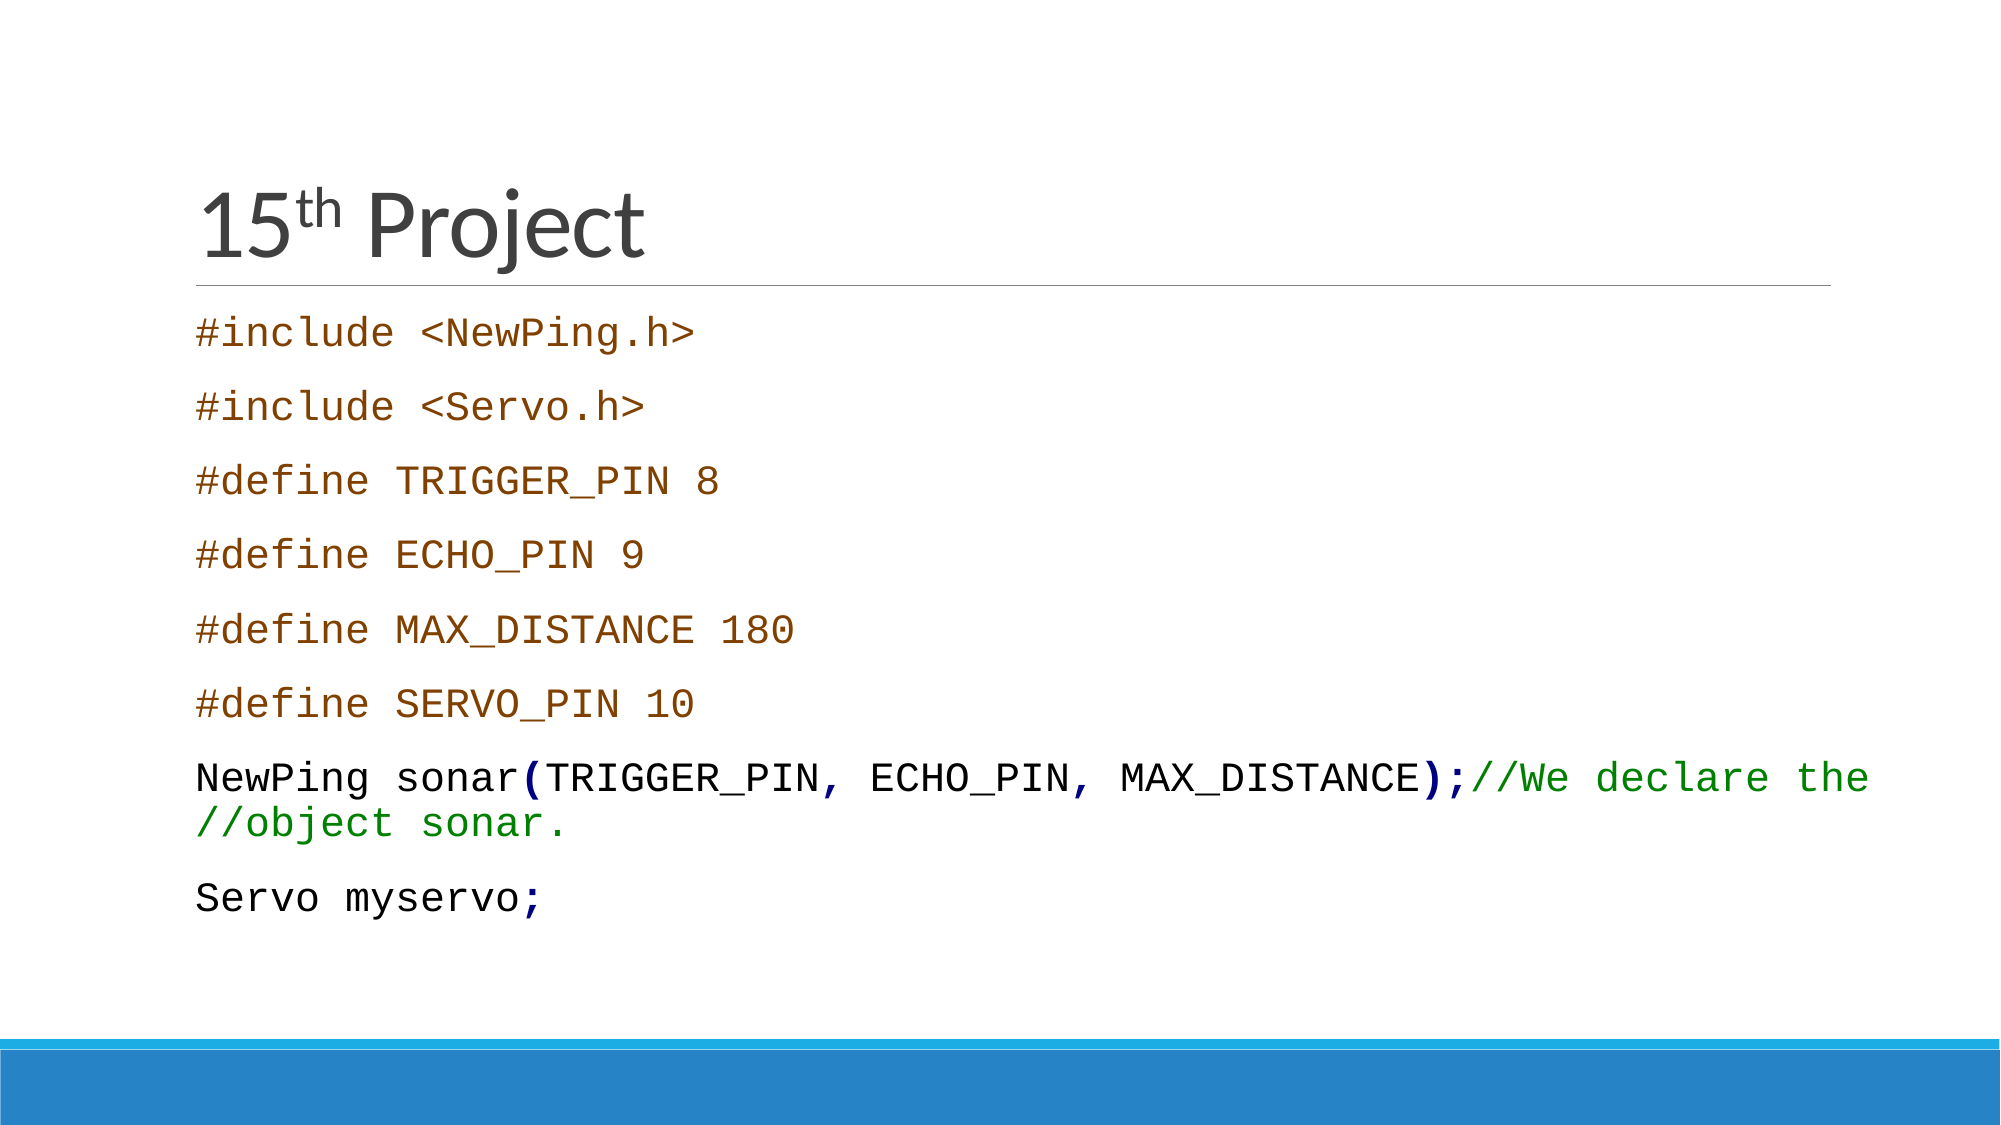

# 15th Project
#include <NewPing.h>
#include <Servo.h>
#define TRIGGER_PIN 8
#define ECHO_PIN 9
#define MAX_DISTANCE 180
#define SERVO_PIN 10
NewPing sonar(TRIGGER_PIN, ECHO_PIN, MAX_DISTANCE);//We declare the //object sonar.
Servo myservo;